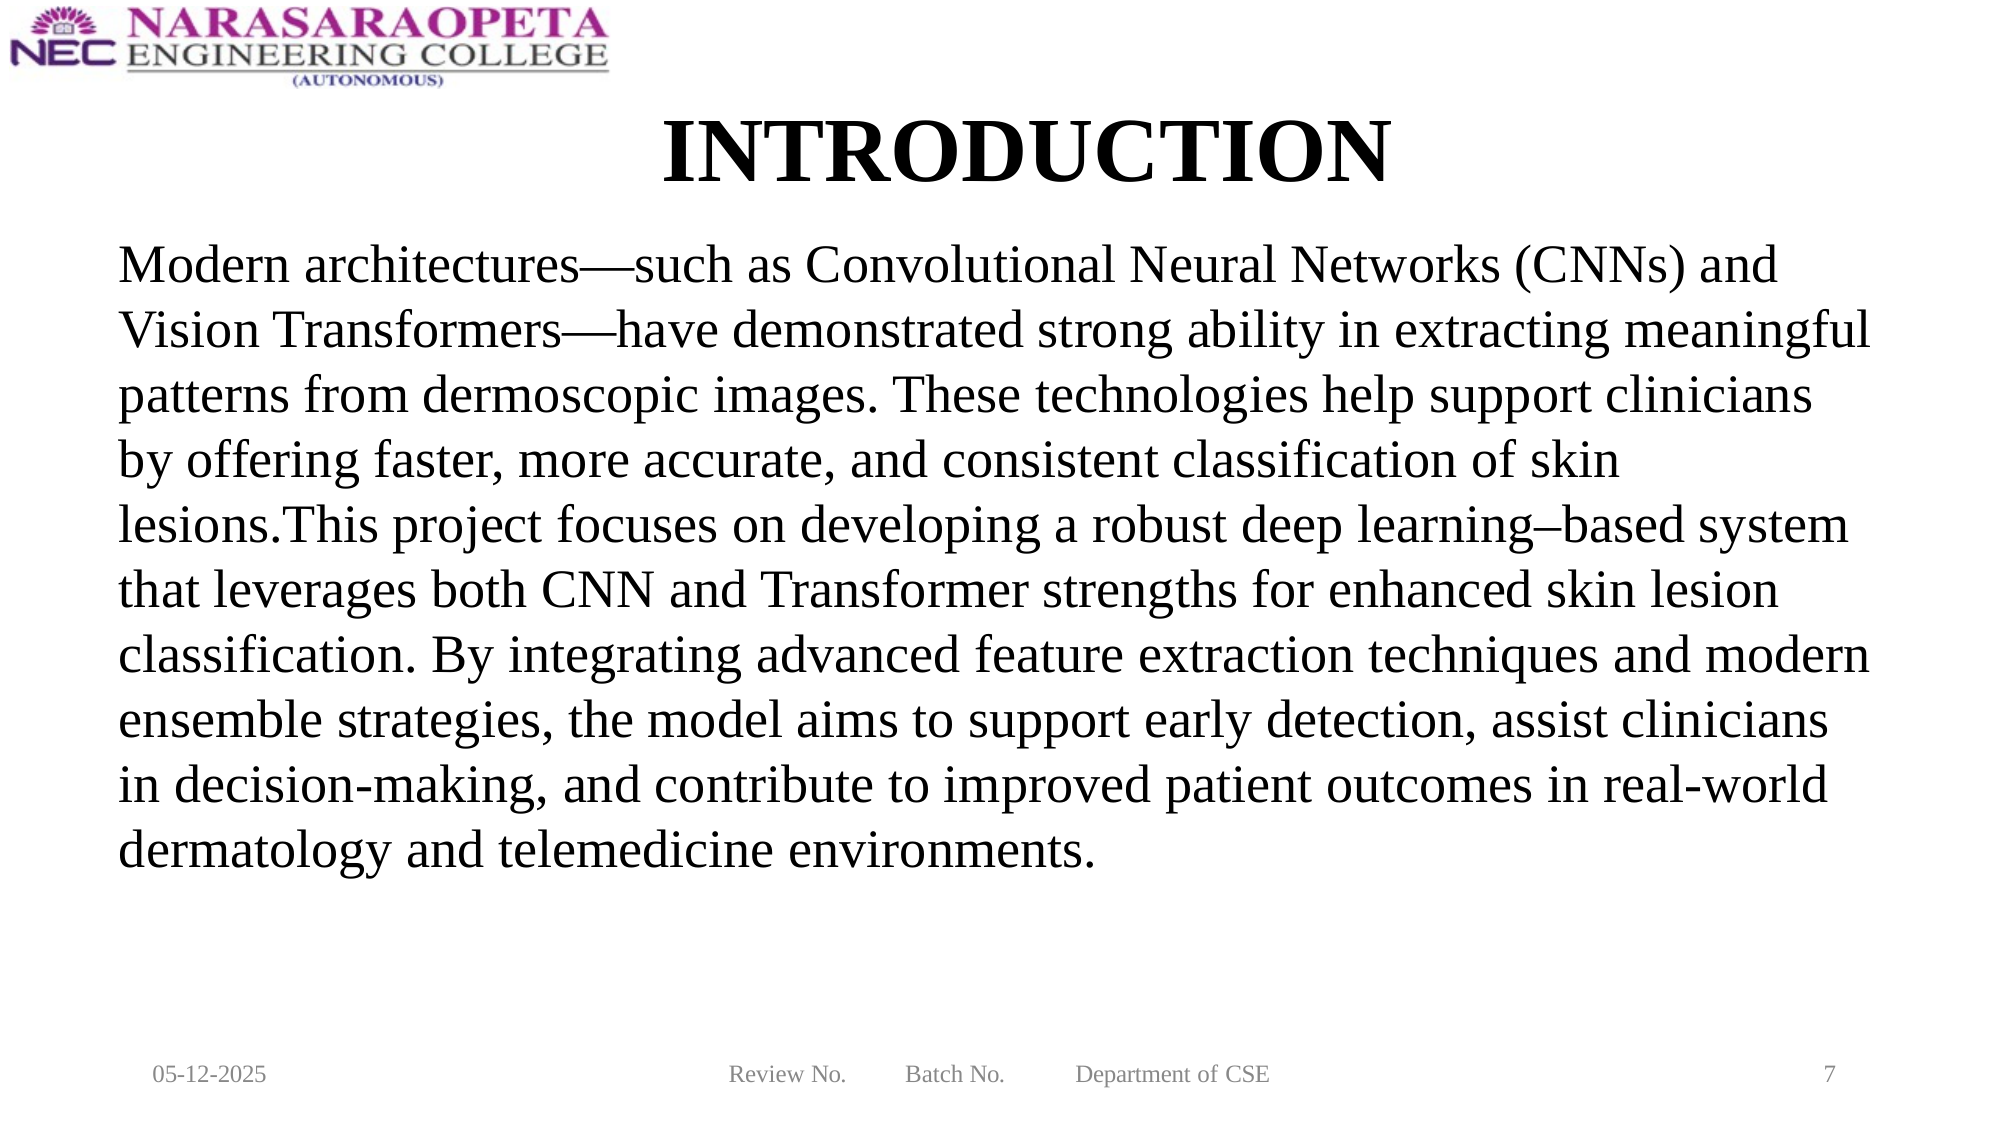

# INTRODUCTION
Modern architectures—such as Convolutional Neural Networks (CNNs) and Vision Transformers—have demonstrated strong ability in extracting meaningful patterns from dermoscopic images. These technologies help support clinicians by offering faster, more accurate, and consistent classification of skin lesions.This project focuses on developing a robust deep learning–based system that leverages both CNN and Transformer strengths for enhanced skin lesion classification. By integrating advanced feature extraction techniques and modern ensemble strategies, the model aims to support early detection, assist clinicians in decision-making, and contribute to improved patient outcomes in real-world dermatology and telemedicine environments.
05-12-2025

Review No.
Batch No.
Department of CSE
7